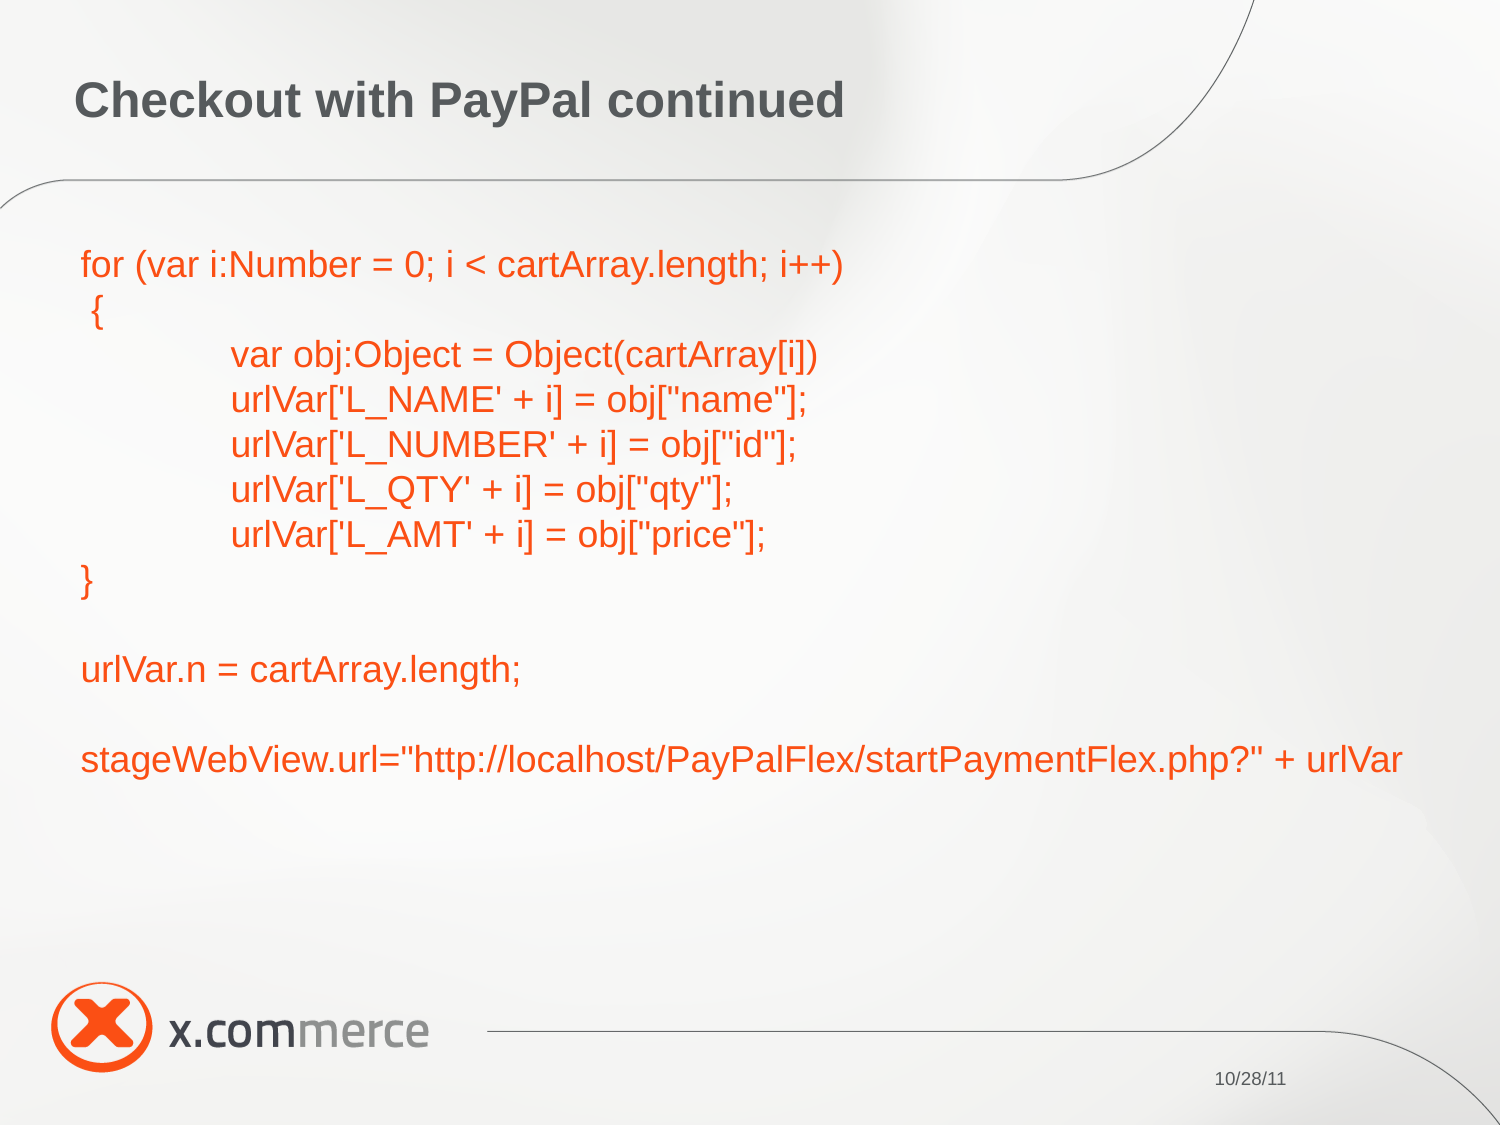

# Checkout with PayPal continued
for (var i:Number = 0; i < cartArray.length; i++)
 {
	var obj:Object = Object(cartArray[i])
	urlVar['L_NAME' + i] = obj["name"];
	urlVar['L_NUMBER' + i] = obj["id"];
	urlVar['L_QTY' + i] = obj["qty"];
	urlVar['L_AMT' + i] = obj["price"];
}

urlVar.n = cartArray.length;

stageWebView.url="http://localhost/PayPalFlex/startPaymentFlex.php?" + urlVar

10/28/11